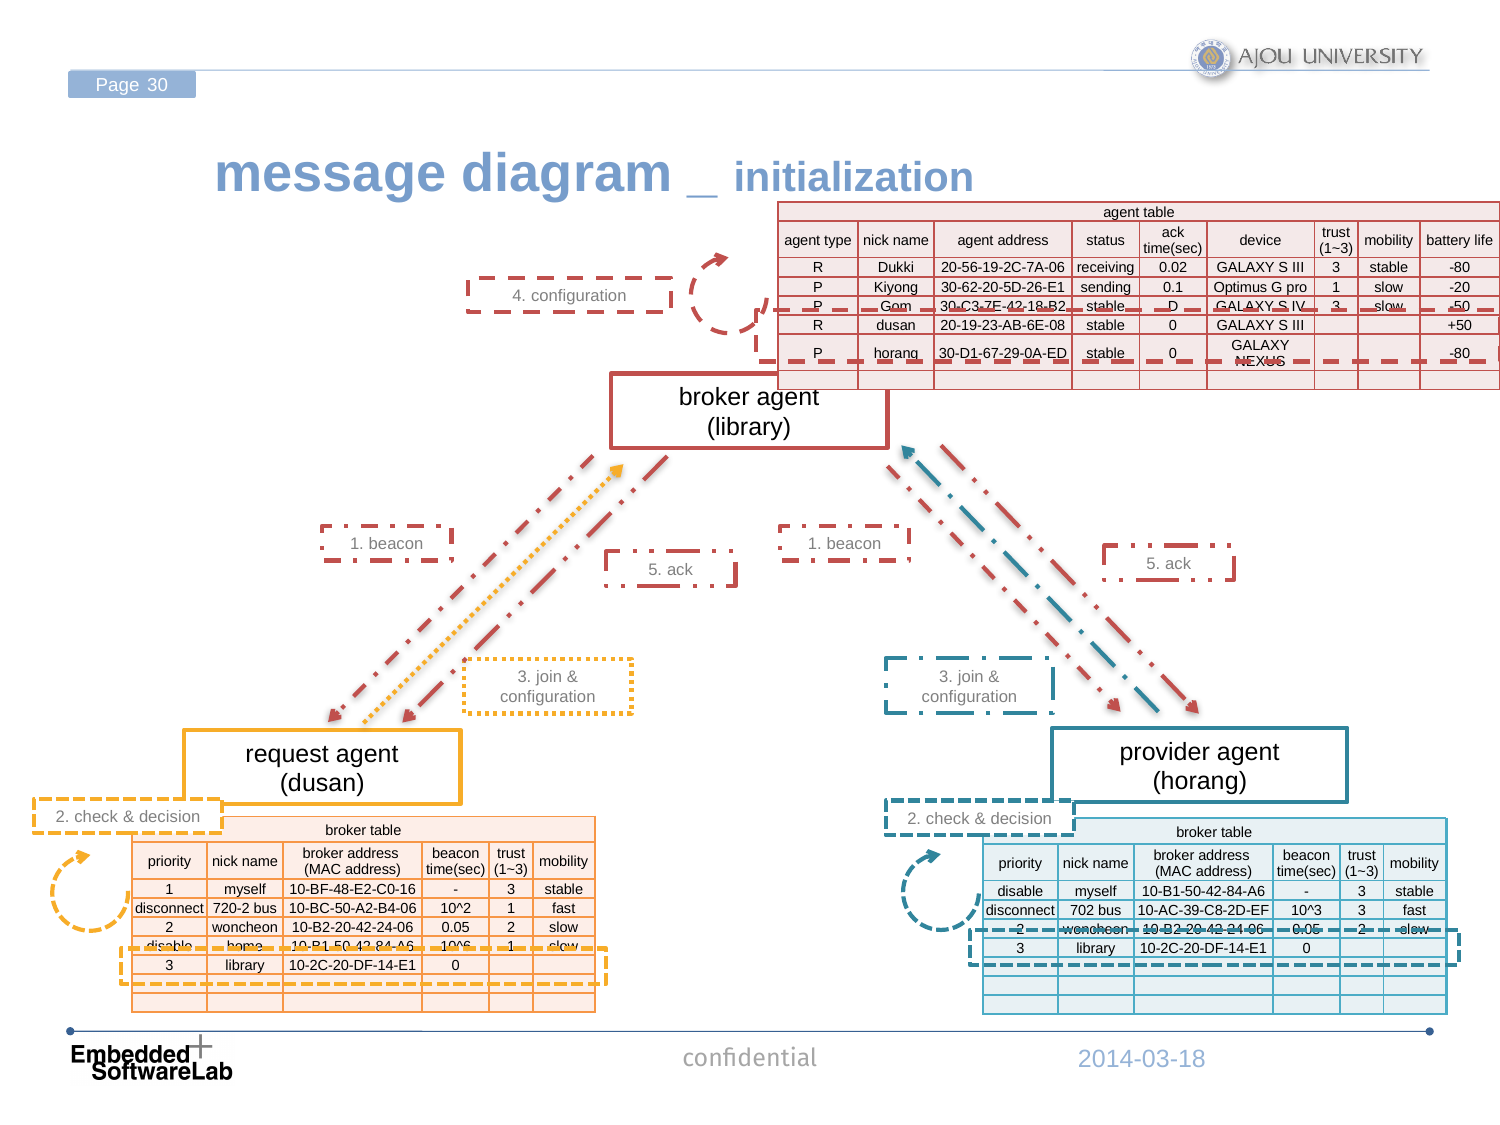

# message diagram _ initialization
| agent table |  |  |  |  |  |  |  |  |
| --- | --- | --- | --- | --- | --- | --- | --- | --- |
| agent type | nick name | agent address | status | ack time(sec) | device | trust (1~3) | mobility | battery life |
| R | Dukki | 20-56-19-2C-7A-06 | receiving | 0.02 | GALAXY S III | 3 | stable | -80 |
| P | Kiyong | 30-62-20-5D-26-E1 | sending | 0.1 | Optimus G pro | 1 | slow | -20 |
| P | Gom | 30-C3-7E-42-18-B2 | stable | D | GALAXY S IV | 3 | slow | -50 |
|  |  |  |  |  |  |  |  |  |
|  |  |  |  |  |  |  |  |  |
|  |  |  |  |  |  |  |  |  |
| agent table |  |  |  |  |  |  |  |  |
| --- | --- | --- | --- | --- | --- | --- | --- | --- |
| agent type | nick name | agent address | status | ack time(sec) | device | trust (1~3) | mobility | battery life |
| R | Dukki | 20-56-19-2C-7A-06 | receiving | 0.02 | GALAXY S III | 3 | stable | -80 |
| P | Kiyong | 30-62-20-5D-26-E1 | sending | 0.1 | Optimus G pro | 1 | slow | -20 |
| P | Gom | 30-C3-7E-42-18-B2 | stable | D | GALAXY S IV | 3 | slow | -50 |
| R | dusan | 20-19-23-AB-6E-08 | stable | 0 | GALAXY S III |  |  | +50 |
| P | horang | 30-D1-67-29-0A-ED | stable | 0 | GALAXY NEXUS |  |  | -80 |
|  |  |  |  |  |  |  |  |  |

4. configuration

broker agent
(library)
3. join & configuration
5. ack
1. beacon
5. ack
3. join & configuration
1. beacon
provider agent
(horang)
request agent
(dusan)
2. check & decision
2. check & decision
| broker table |  |  |  |  |  |
| --- | --- | --- | --- | --- | --- |
| priority | nick name | broker address (MAC address) | beacon time(sec) | trust (1~3) | mobility |
| 1 | myself | 10-BF-48-E2-C0-16 | - | 3 | stable |
| disconnect | 720-2 bus | 10-BC-50-A2-B4-06 | 10^2 | 1 | fast |
| 2 | woncheon | 10-B2-20-42-24-06 | 0.05 | 2 | slow |
| disable | home | 10-B1-50-42-84-A6 | 10^6 | 1 | slow |
| 3 | library | 10-2C-20-DF-14-E1 | 0 |  |  |
|  |  |  |  |  |  |
|  |  |  |  |  |  |
| broker table |  |  |  |  |  |
| --- | --- | --- | --- | --- | --- |
| priority | nick name | broker address (MAC address) | beacon time(sec) | trust (1~3) | mobility |
| 1 | myself | 10-BF-48-E2-C0-16 | - | 3 | stable |
| not found | 720-2 bus | 10-BC-50-A2-B4-06 | 10^2 | 1 | fast |
| 2 | woncheon | 10-B2-20-42-24-06 | 0.05 | 2 | slow |
| disable | home | 10-B1-50-42-84-A6 | 10^6 | 1 | slow |
|  |  |  |  |  |  |
|  |  |  |  |  |  |
|  |  |  |  |  |  |
| broker table |  |  |  |  |  |
| --- | --- | --- | --- | --- | --- |
| priority | nick name | broker address (MAC address) | beacon time(sec) | trust (1~3) | mobility |
| disable | myself | 10-B1-50-42-84-A6 | - | 3 | stable |
| disconnect | 702 bus | 10-AC-39-C8-2D-EF | 10^3 | 3 | fast |
| 2 | woncheon | 10-B2-20-42-24-06 | 0.05 | 2 | slow |
| 3 | library | 10-2C-20-DF-14-E1 | 0 |  |  |
|  |  |  |  |  |  |
|  |  |  |  |  |  |
|  |  |  |  |  |  |
| broker table |  |  |  |  |  |
| --- | --- | --- | --- | --- | --- |
| priority | nick name | broker address (MAC address) | beacon time(sec) | trust (1~3) | mobility |
| disable | myself | 10-B1-50-42-84-A6 | - | 3 | stable |
| not found | 702 bus | 10-AC-39-C8-2D-EF | 10^3 | 3 | fast |
| 2 | woncheon | 10-B2-20-42-24-06 | 0.05 | 2 | slow |
|  |  |  |  |  |  |
|  |  |  |  |  |  |
|  |  |  |  |  |  |
|  |  |  |  |  |  |